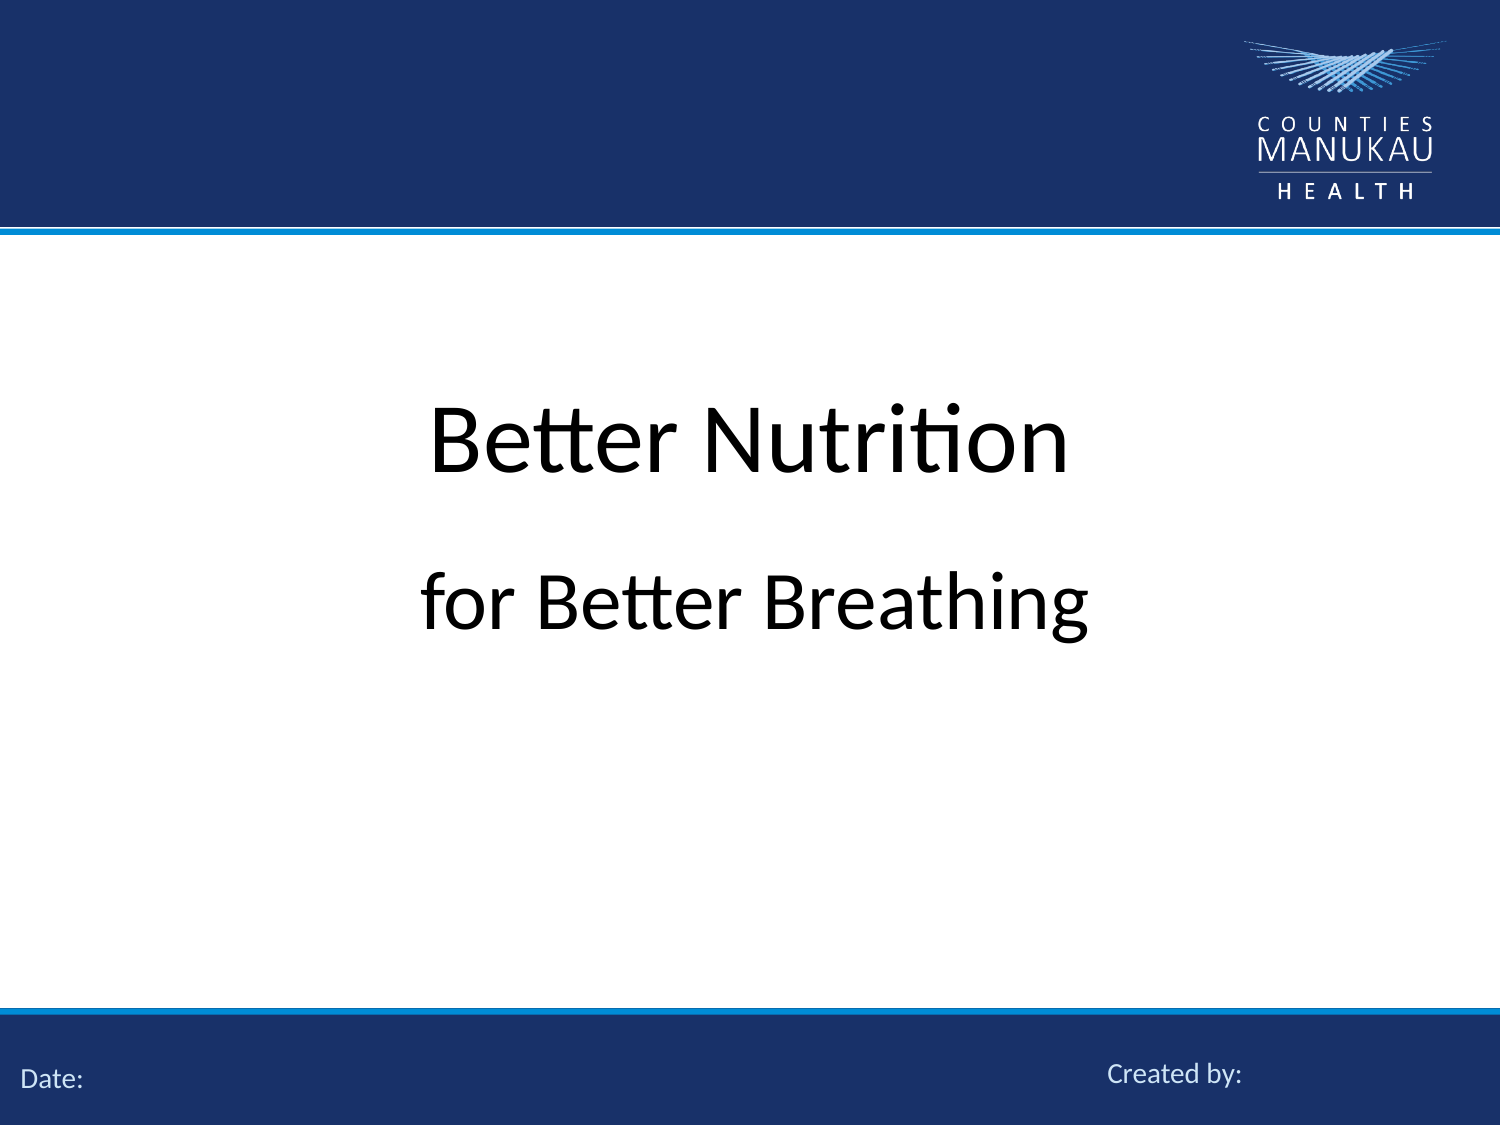

# Better Nutrition
for Better Breathing
Created by:
Date: